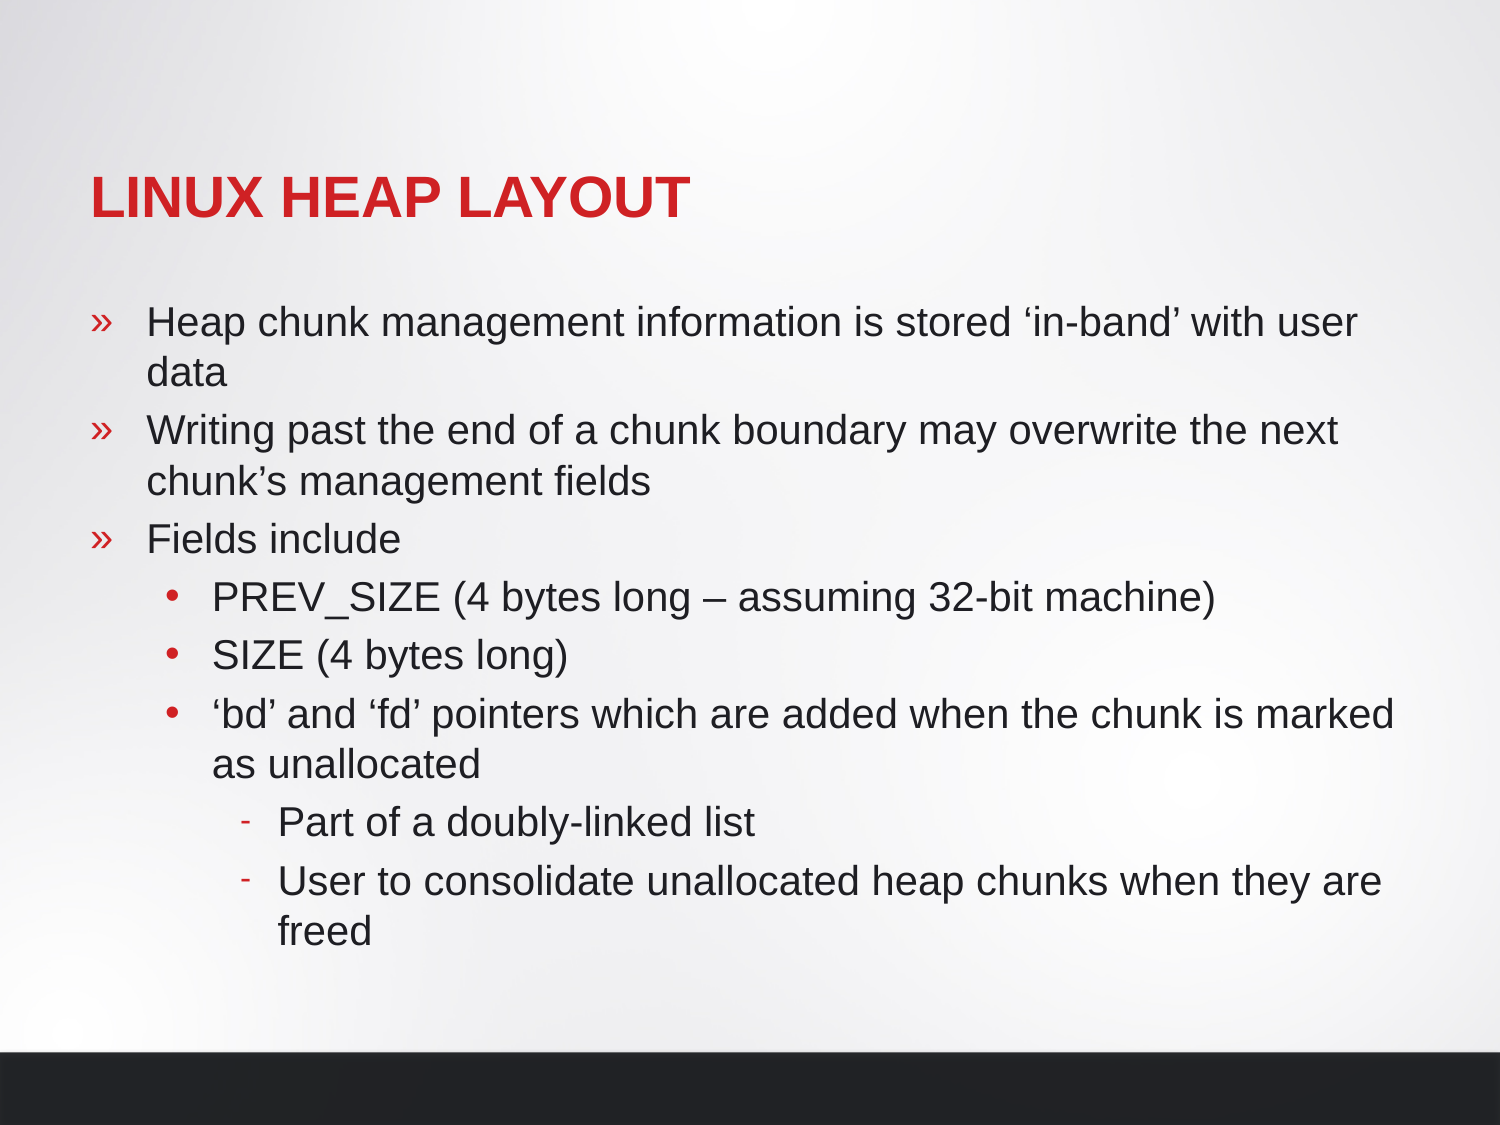

# Linux heap layout
Heap chunk management information is stored ‘in-band’ with user data
Writing past the end of a chunk boundary may overwrite the next chunk’s management fields
Fields include
PREV_SIZE (4 bytes long – assuming 32-bit machine)
SIZE (4 bytes long)
‘bd’ and ‘fd’ pointers which are added when the chunk is marked as unallocated
Part of a doubly-linked list
User to consolidate unallocated heap chunks when they are freed